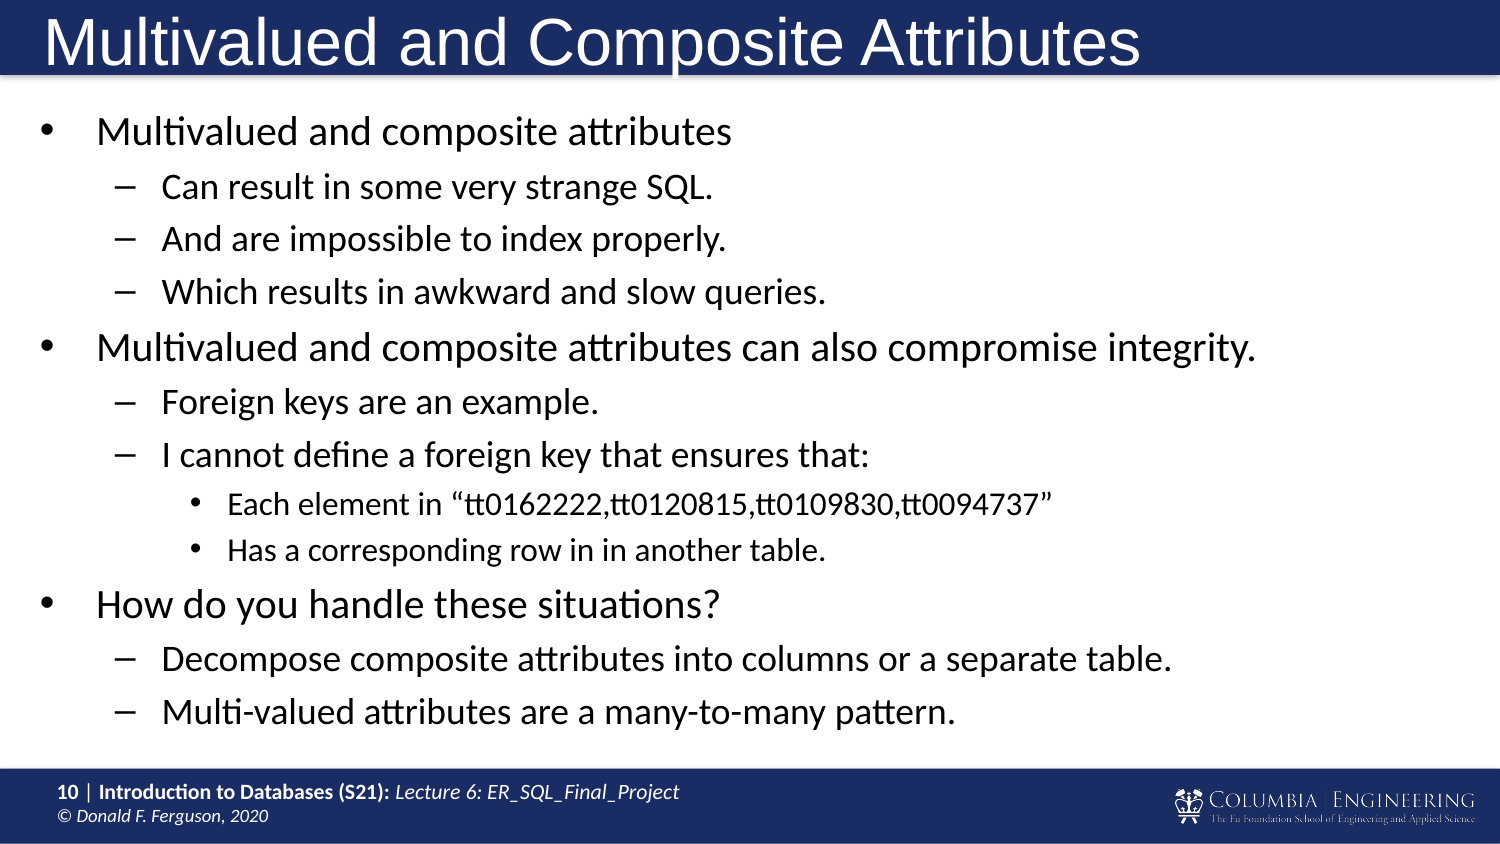

# Multivalued and Composite Attributes
Multivalued and composite attributes
Can result in some very strange SQL.
And are impossible to index properly.
Which results in awkward and slow queries.
Multivalued and composite attributes can also compromise integrity.
Foreign keys are an example.
I cannot define a foreign key that ensures that:
Each element in “tt0162222,tt0120815,tt0109830,tt0094737”
Has a corresponding row in in another table.
How do you handle these situations?
Decompose composite attributes into columns or a separate table.
Multi-valued attributes are a many-to-many pattern.